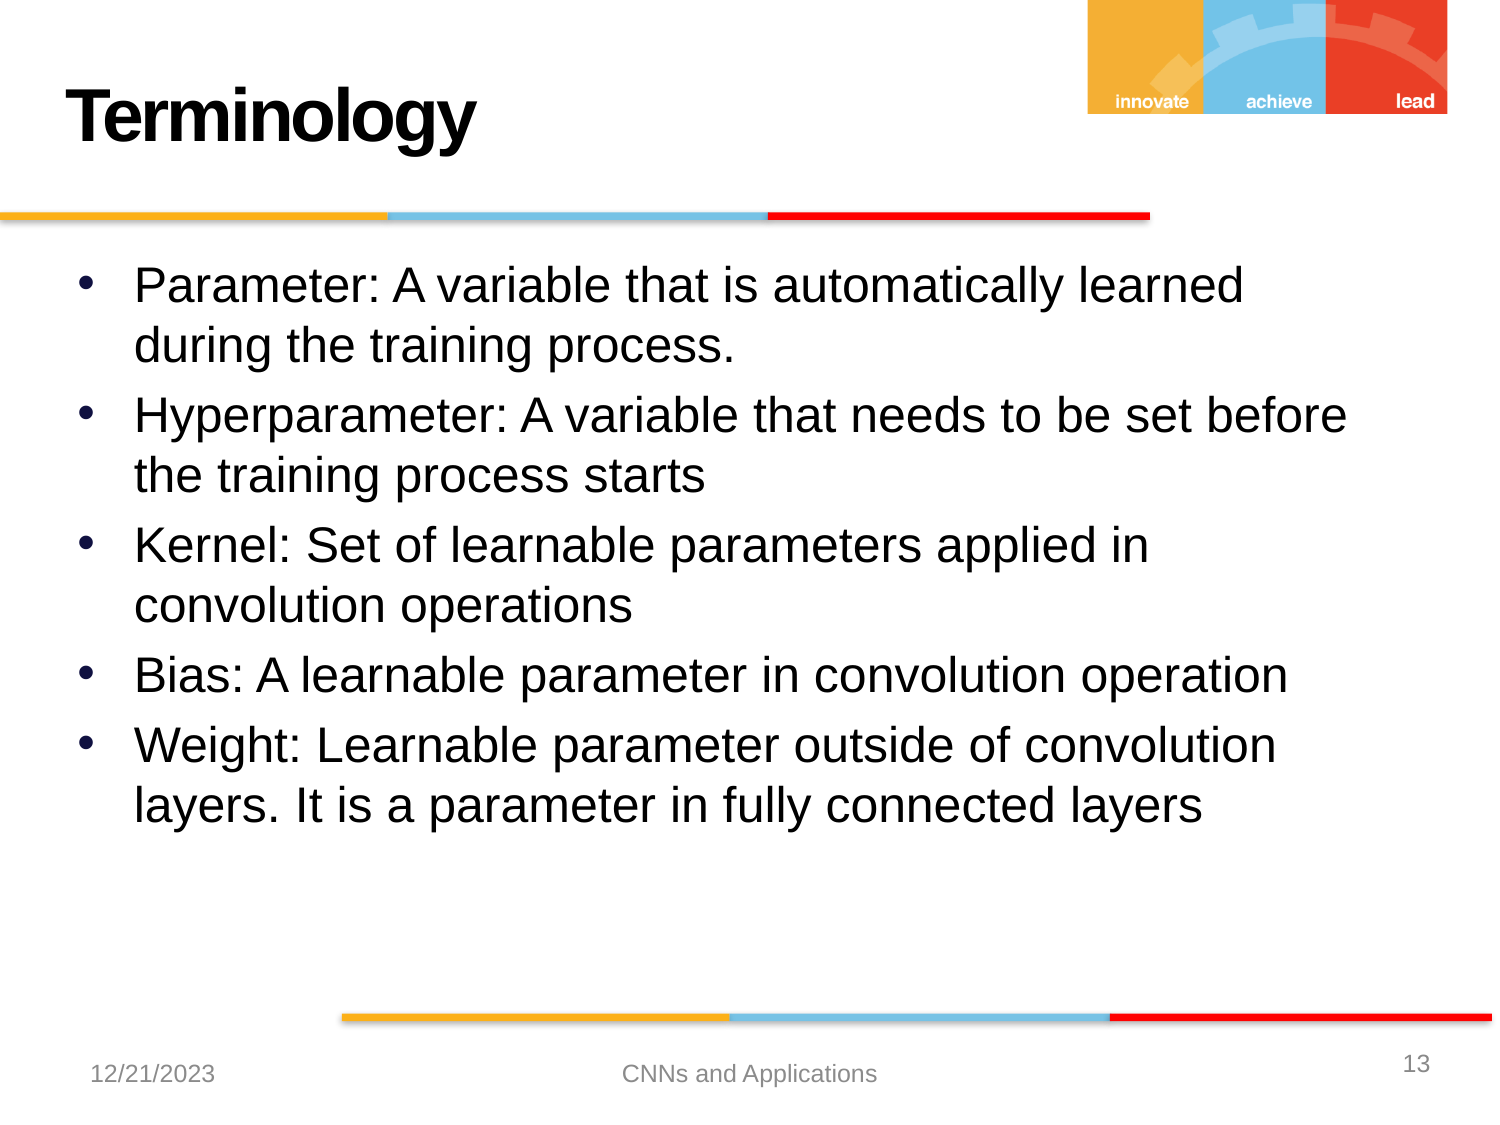

Terminology
Parameter: A variable that is automatically learned during the training process.
Hyperparameter: A variable that needs to be set before the training process starts
Kernel: Set of learnable parameters applied in convolution operations
Bias: A learnable parameter in convolution operation
Weight: Learnable parameter outside of convolution layers. It is a parameter in fully connected layers
13
12/21/2023
CNNs and Applications